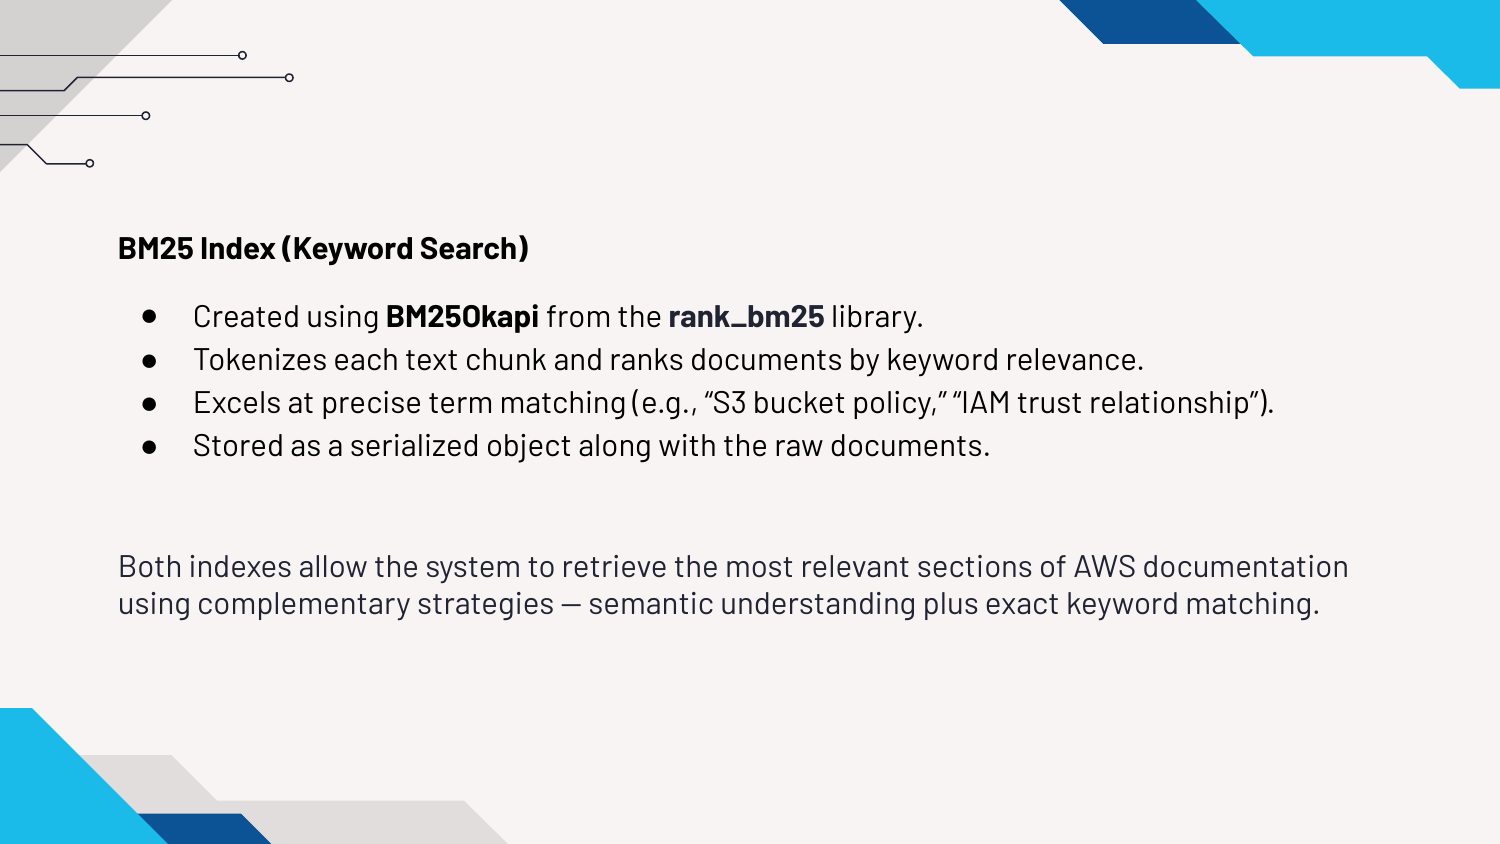

BM25 Index (Keyword Search)
Created using BM25Okapi from the rank_bm25 library.
Tokenizes each text chunk and ranks documents by keyword relevance.
Excels at precise term matching (e.g., “S3 bucket policy,” “IAM trust relationship”).
Stored as a serialized object along with the raw documents.

Both indexes allow the system to retrieve the most relevant sections of AWS documentation using complementary strategies — semantic understanding plus exact keyword matching.